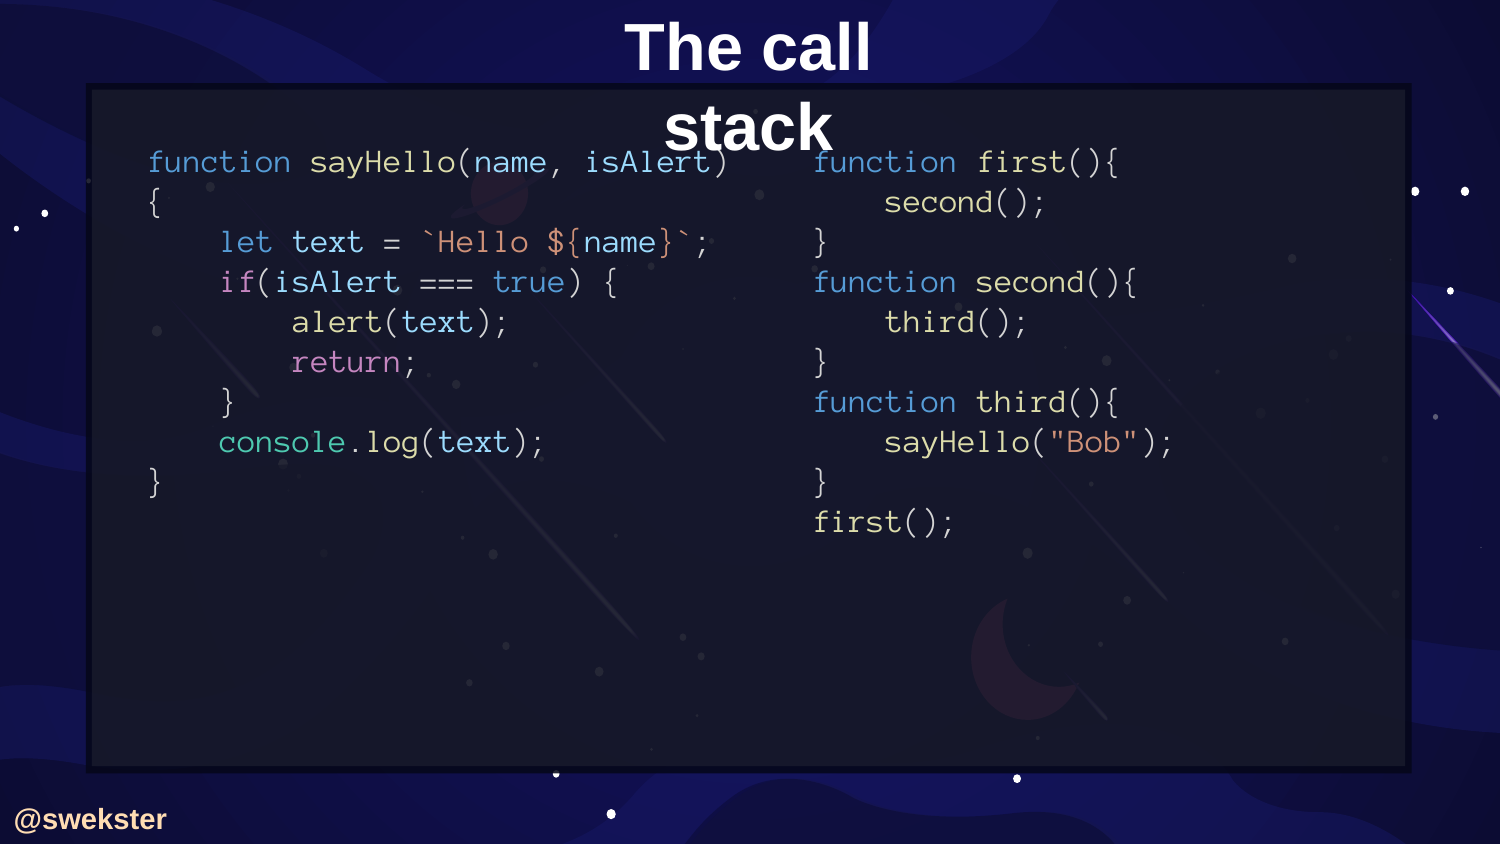

The call stack

function sayHello(name, isAlert){
    let text = `Hello ${name}`;
    if(isAlert === true) {
        alert(text);
        return;
    }
    console.log(text);
}

function first(){
    second();
}
function second(){
    third();
}
function third(){
    sayHello("Bob");
}
first();
@swekster